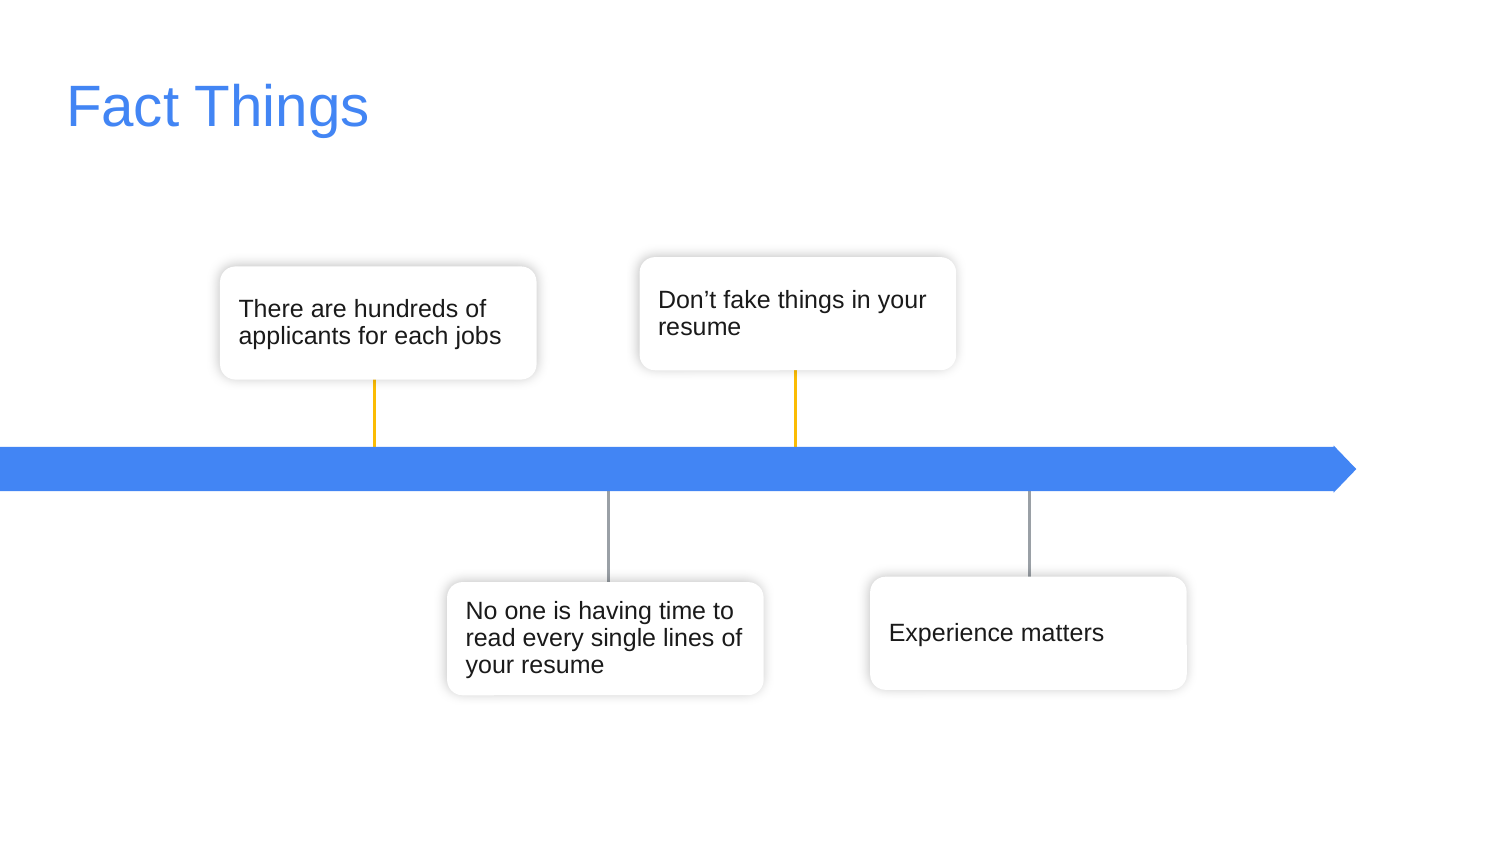

Fact Things
Don’t fake things in your resume
There are hundreds of applicants for each jobs

Experience matters
No one is having time to read every single lines of your resume